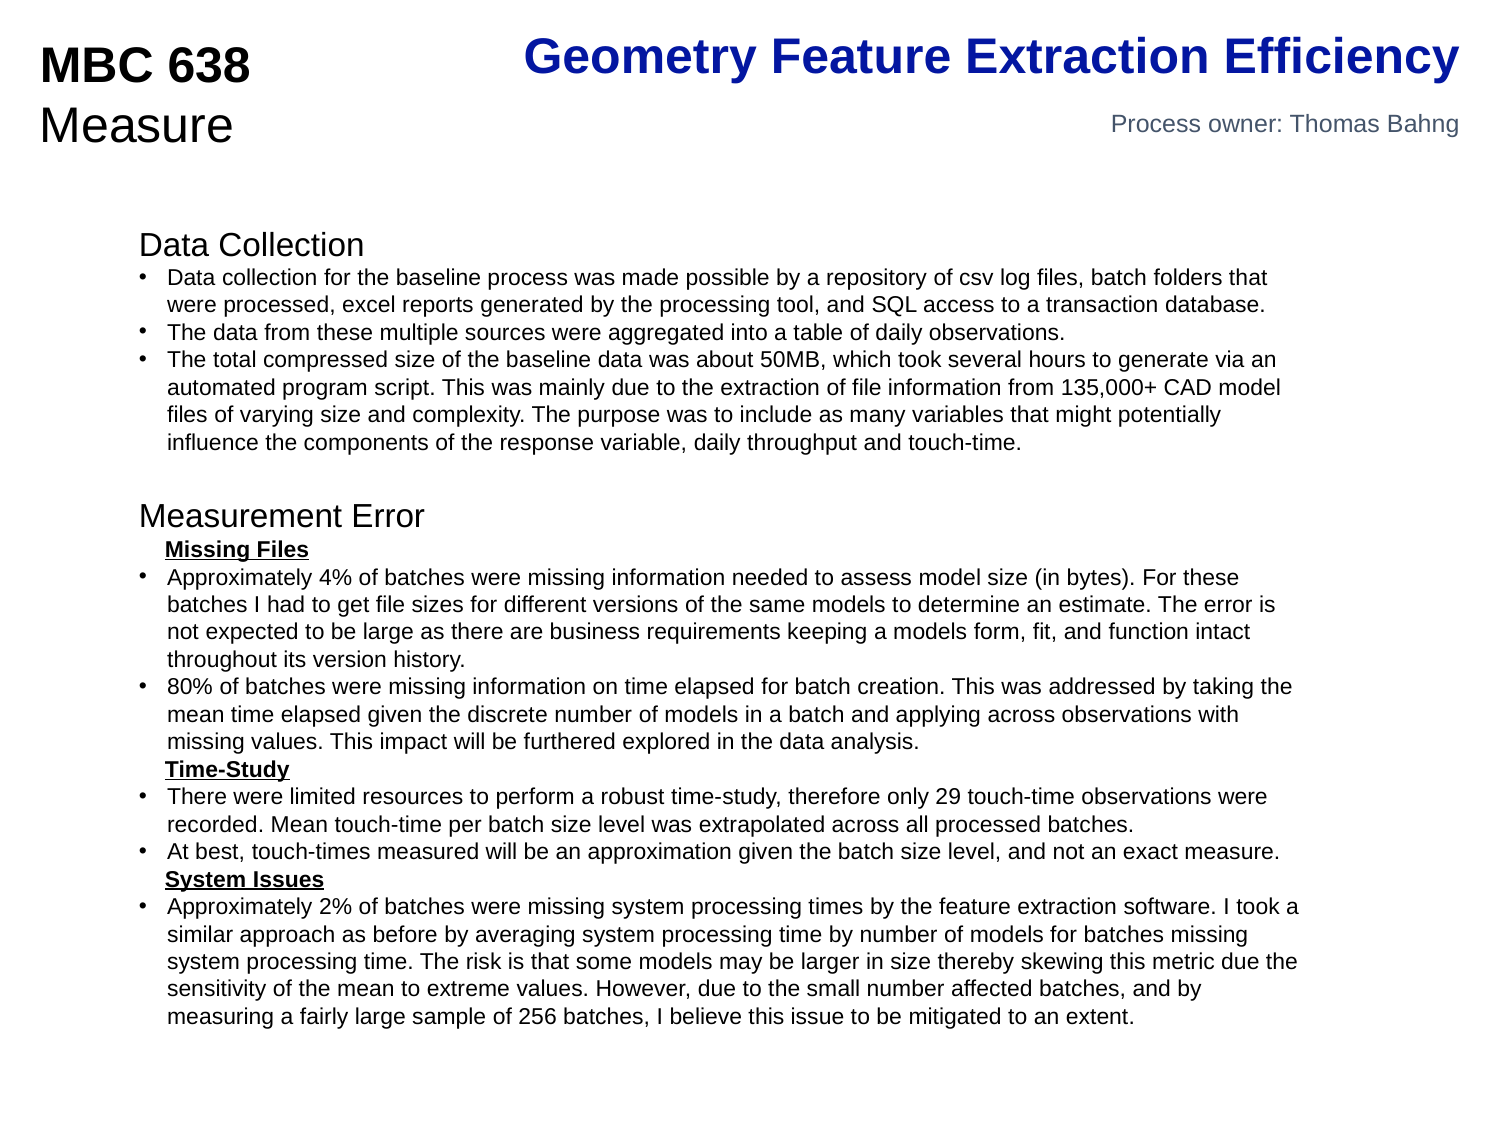

Geometry Feature Extraction Efficiency
MBC 638
Measure
Process owner: Thomas Bahng
Data Collection
Data collection for the baseline process was made possible by a repository of csv log files, batch folders that were processed, excel reports generated by the processing tool, and SQL access to a transaction database.
The data from these multiple sources were aggregated into a table of daily observations.
The total compressed size of the baseline data was about 50MB, which took several hours to generate via an automated program script. This was mainly due to the extraction of file information from 135,000+ CAD model files of varying size and complexity. The purpose was to include as many variables that might potentially influence the components of the response variable, daily throughput and touch-time.

Measurement Error
    Missing Files
Approximately 4% of batches were missing information needed to assess model size (in bytes). For these batches I had to get file sizes for different versions of the same models to determine an estimate. The error is not expected to be large as there are business requirements keeping a models form, fit, and function intact throughout its version history.
80% of batches were missing information on time elapsed for batch creation. This was addressed by taking the mean time elapsed given the discrete number of models in a batch and applying across observations with missing values. This impact will be furthered explored in the data analysis.
    Time-Study
There were limited resources to perform a robust time-study, therefore only 29 touch-time observations were recorded. Mean touch-time per batch size level was extrapolated across all processed batches.
At best, touch-times measured will be an approximation given the batch size level, and not an exact measure.
    System Issues
Approximately 2% of batches were missing system processing times by the feature extraction software. I took a similar approach as before by averaging system processing time by number of models for batches missing system processing time. The risk is that some models may be larger in size thereby skewing this metric due the sensitivity of the mean to extreme values. However, due to the small number affected batches, and by measuring a fairly large sample of 256 batches, I believe this issue to be mitigated to an extent.